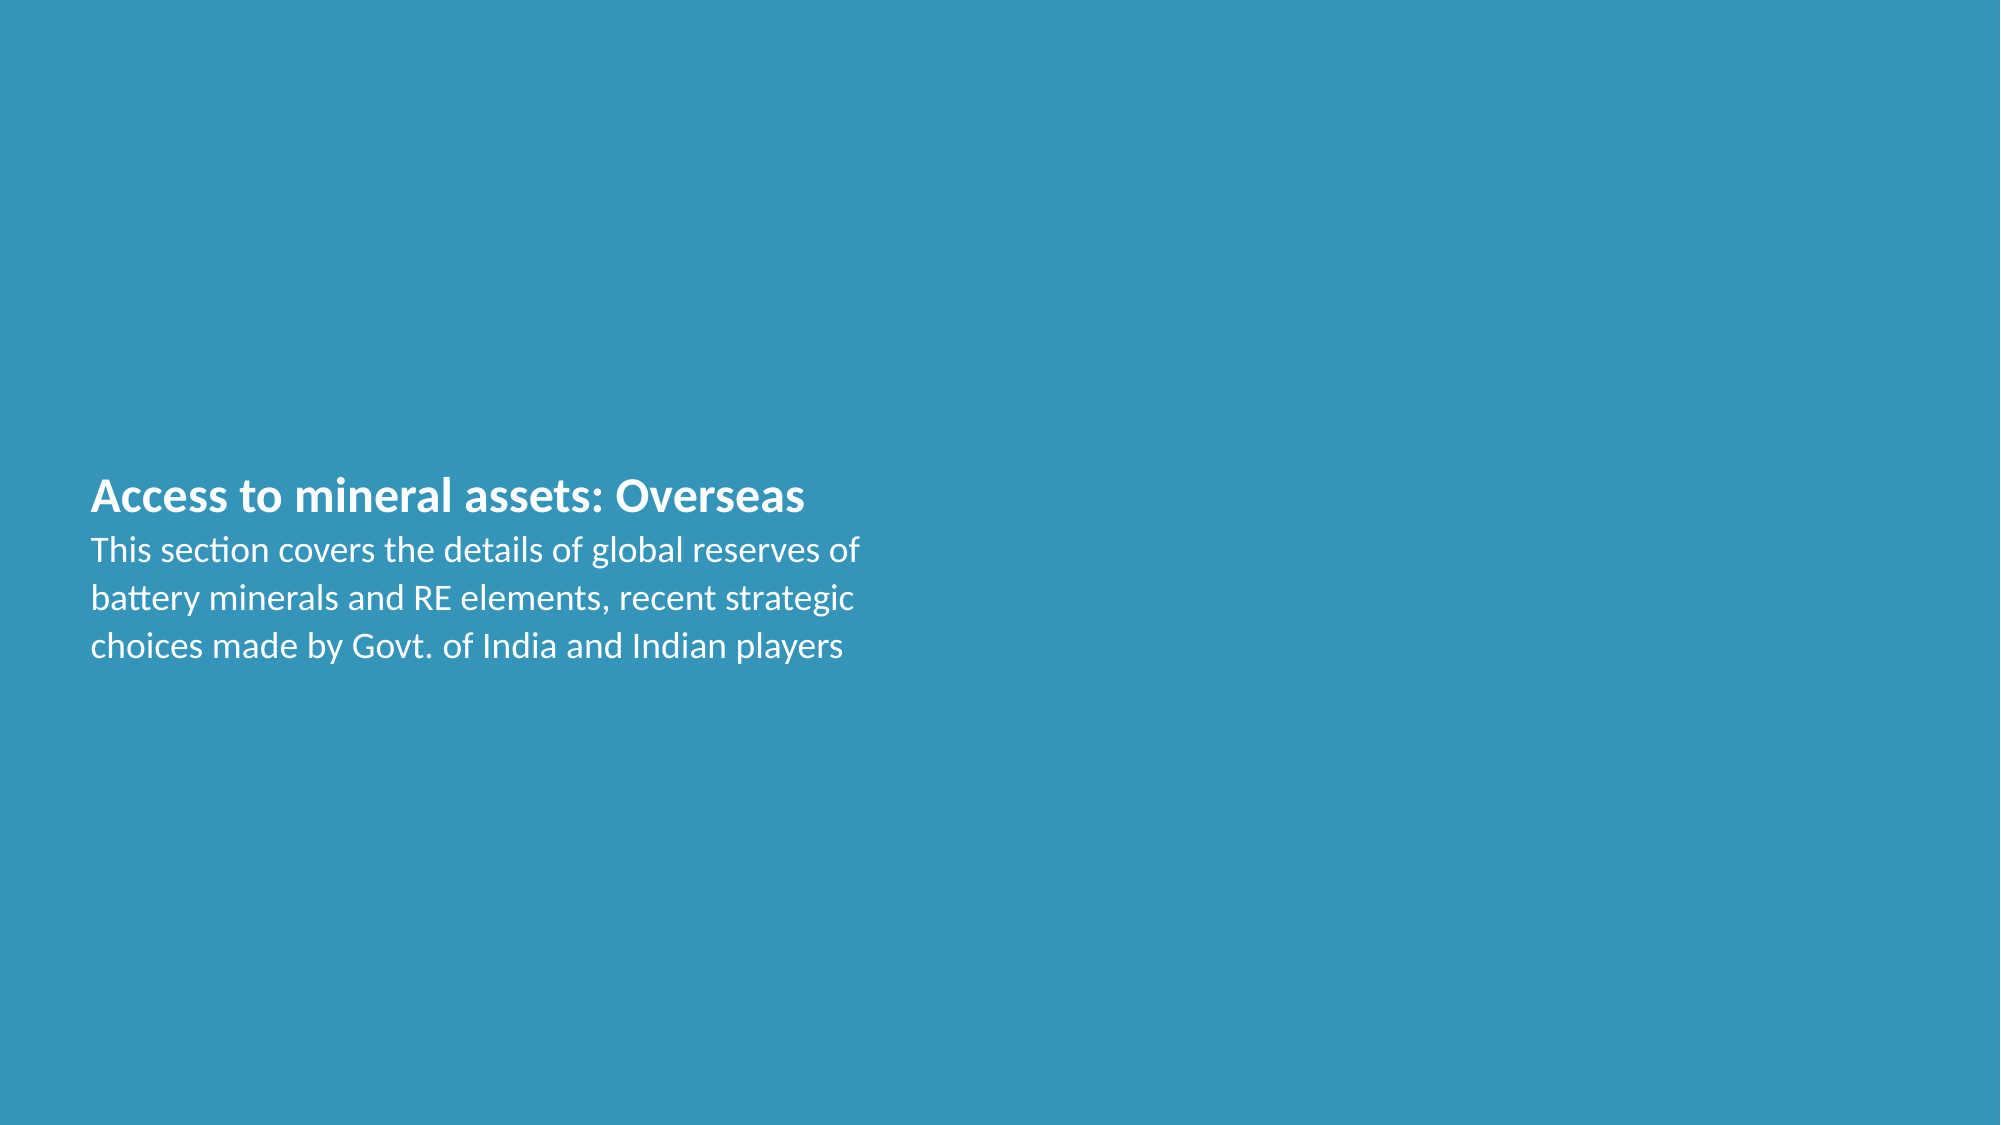

#

Access to mineral assets: Overseas
This section covers the details of global reserves of battery minerals and RE elements, recent strategic choices made by Govt. of India and Indian players